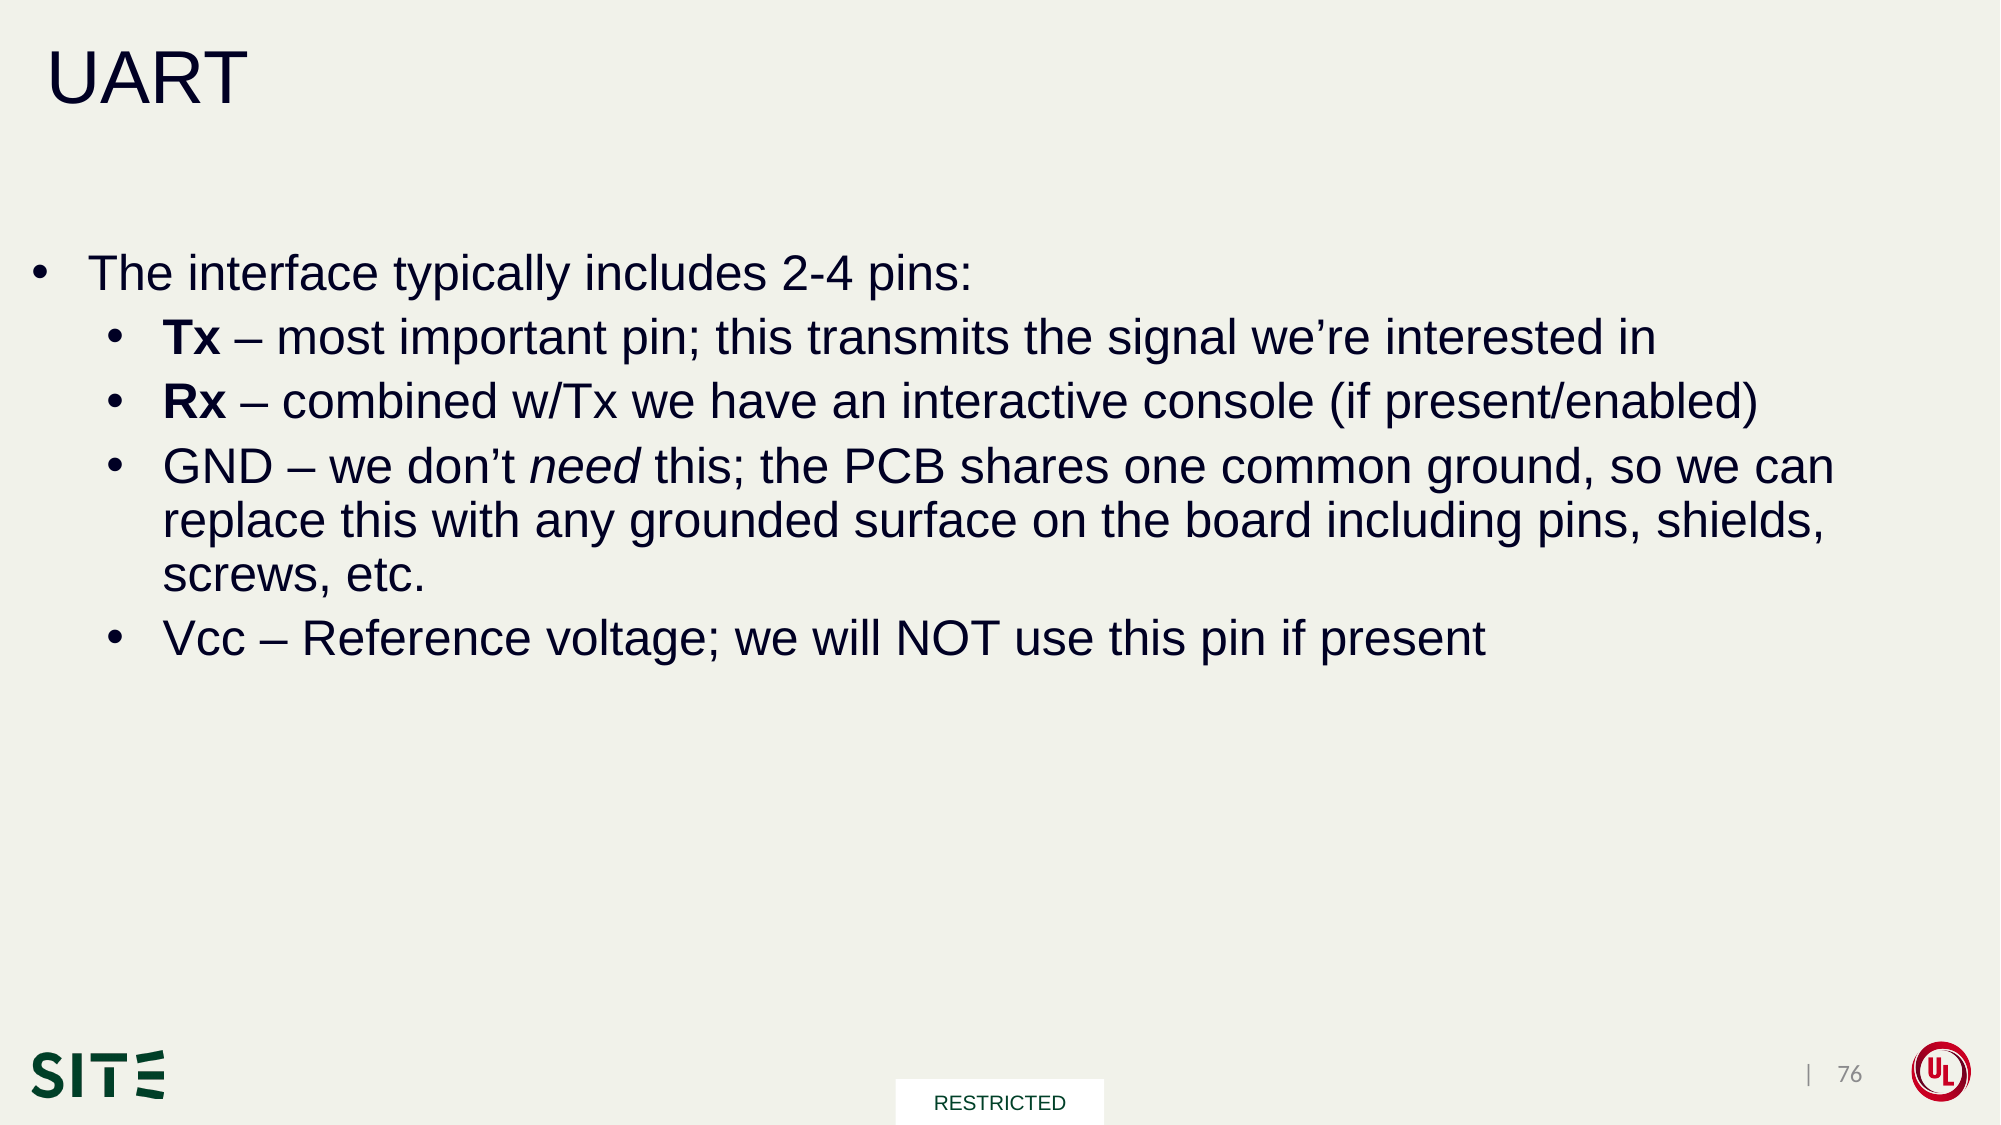

# UART

The interface typically includes 2-4 pins:
Tx – most important pin; this transmits the signal we’re interested in
Rx – combined w/Tx we have an interactive console (if present/enabled)
GND – we don’t need this; the PCB shares one common ground, so we can replace this with any grounded surface on the board including pins, shields, screws, etc.
Vcc – Reference voltage; we will NOT use this pin if present

     |    76